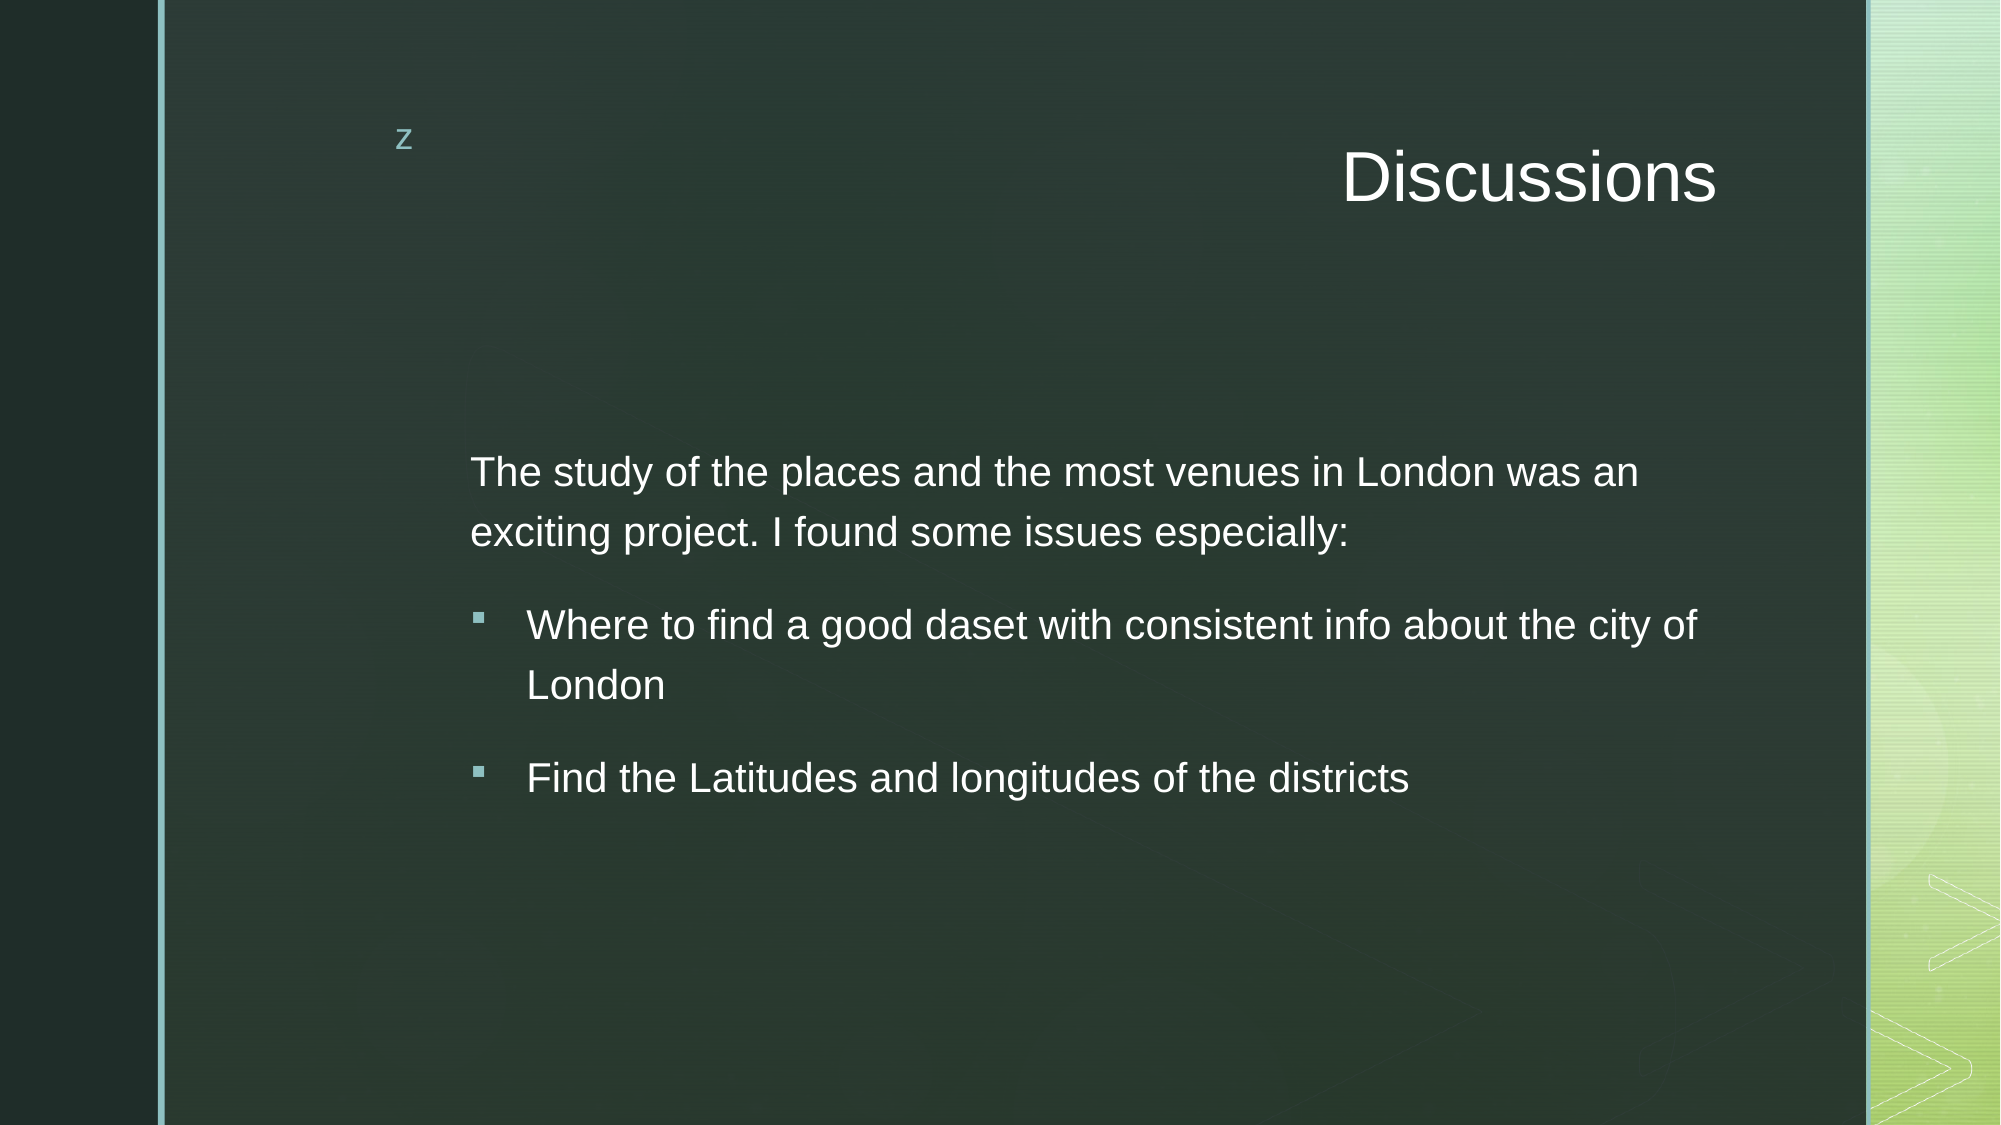

# Discussions
The study of the places and the most venues in London was an exciting project. I found some issues especially:
Where to find a good daset with consistent info about the city of London
Find the Latitudes and longitudes of the districts